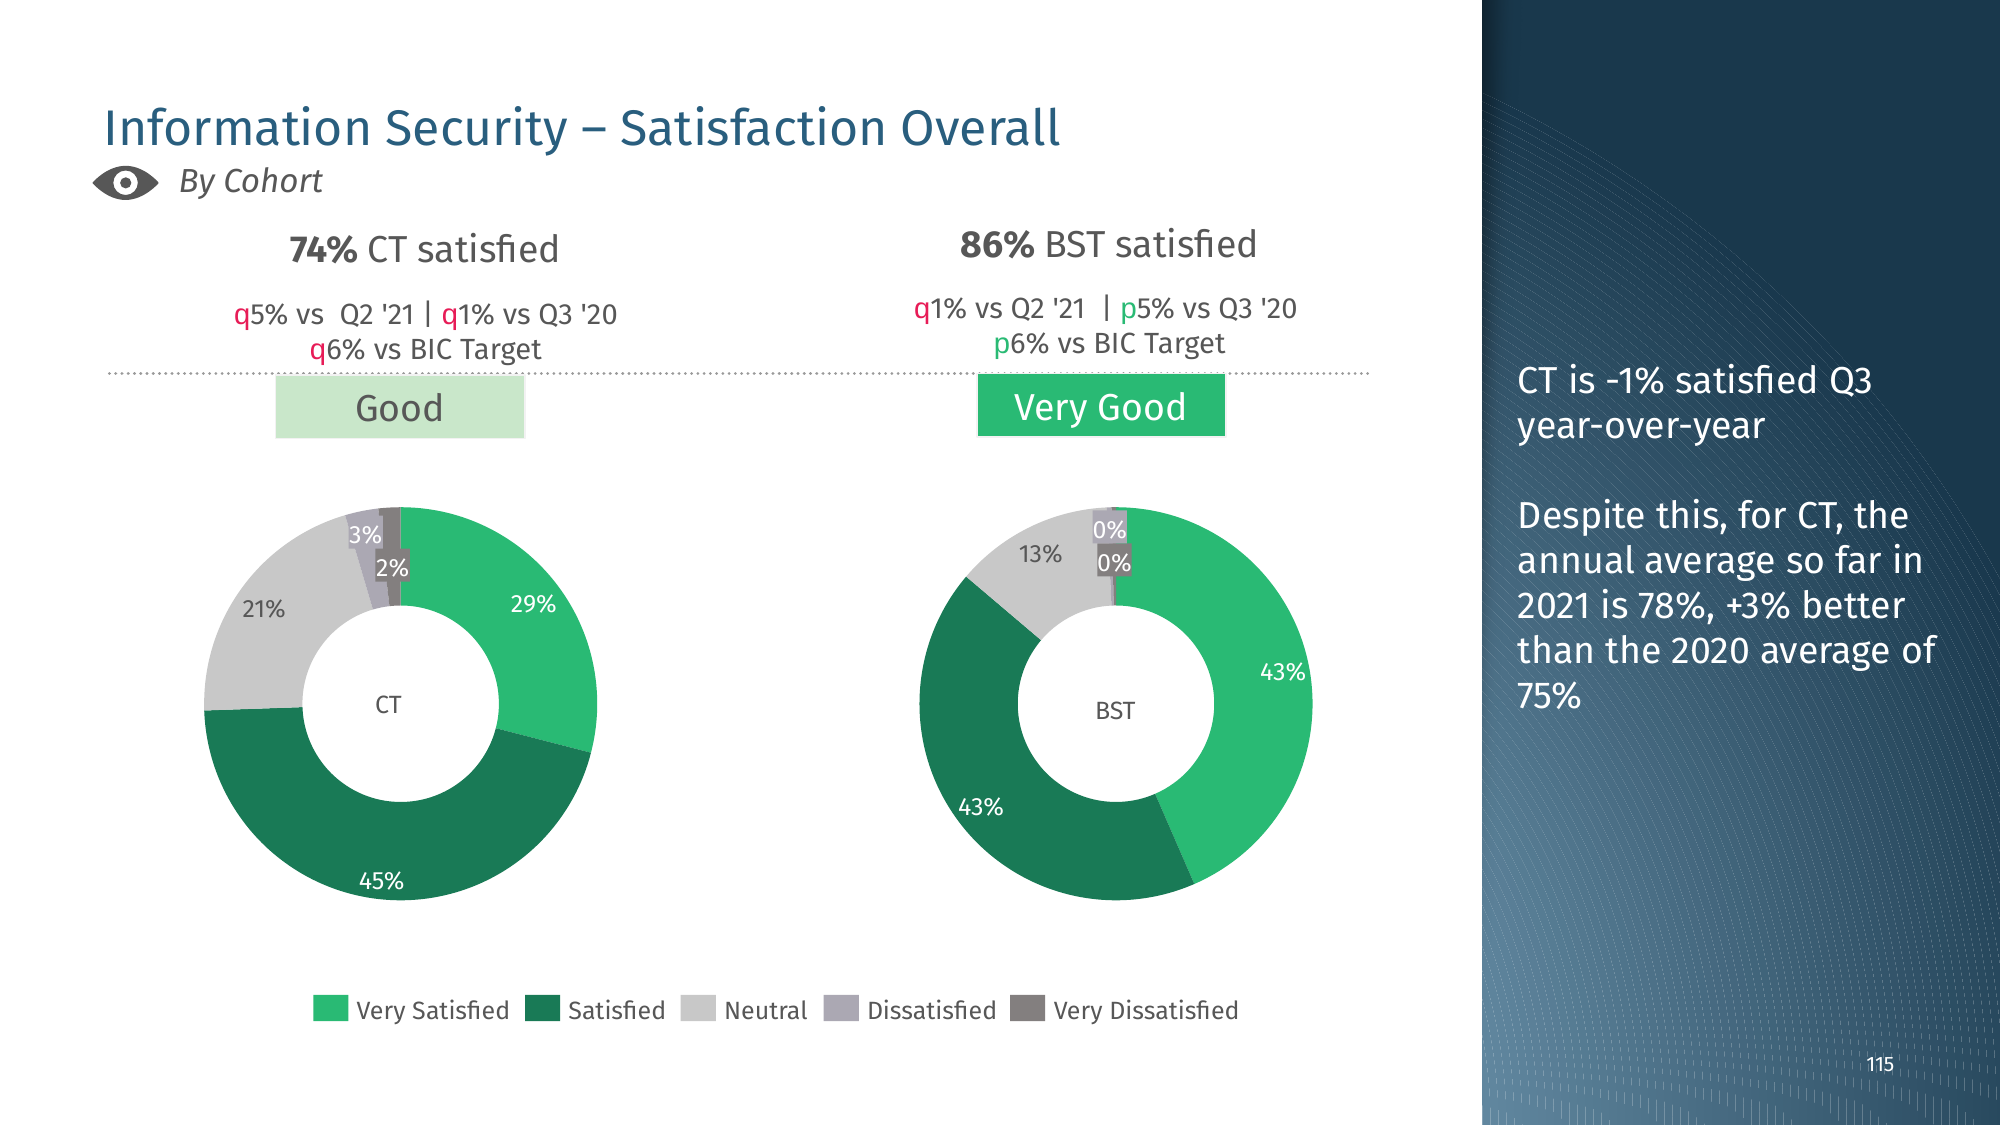

CT is -1% satisfied Q3 year-over-year

Despite this, for CT, the annual average so far in 2021 is 78%, +3% better than the 2020 average of 75%

# Information Security – Satisfaction Overall

By Cohort
86% BST satisfied

q1% vs Q2 '21  | p5% vs Q3 '20
p6% vs BIC Target
74% CT satisfied

q5% vs  Q2 '21 | q1% vs Q3 '20
q6% vs BIC Target
Very Good
Good

### Chart

| Category |  |
|---|---|

### Chart

| Category |  |
|---|---|
0%
3%
13%
0%
2%
29%
21%
CT
BST
43%
43%
45%
Very Satisfied
Satisfied
Neutral
Dissatisfied
Very Dissatisfied